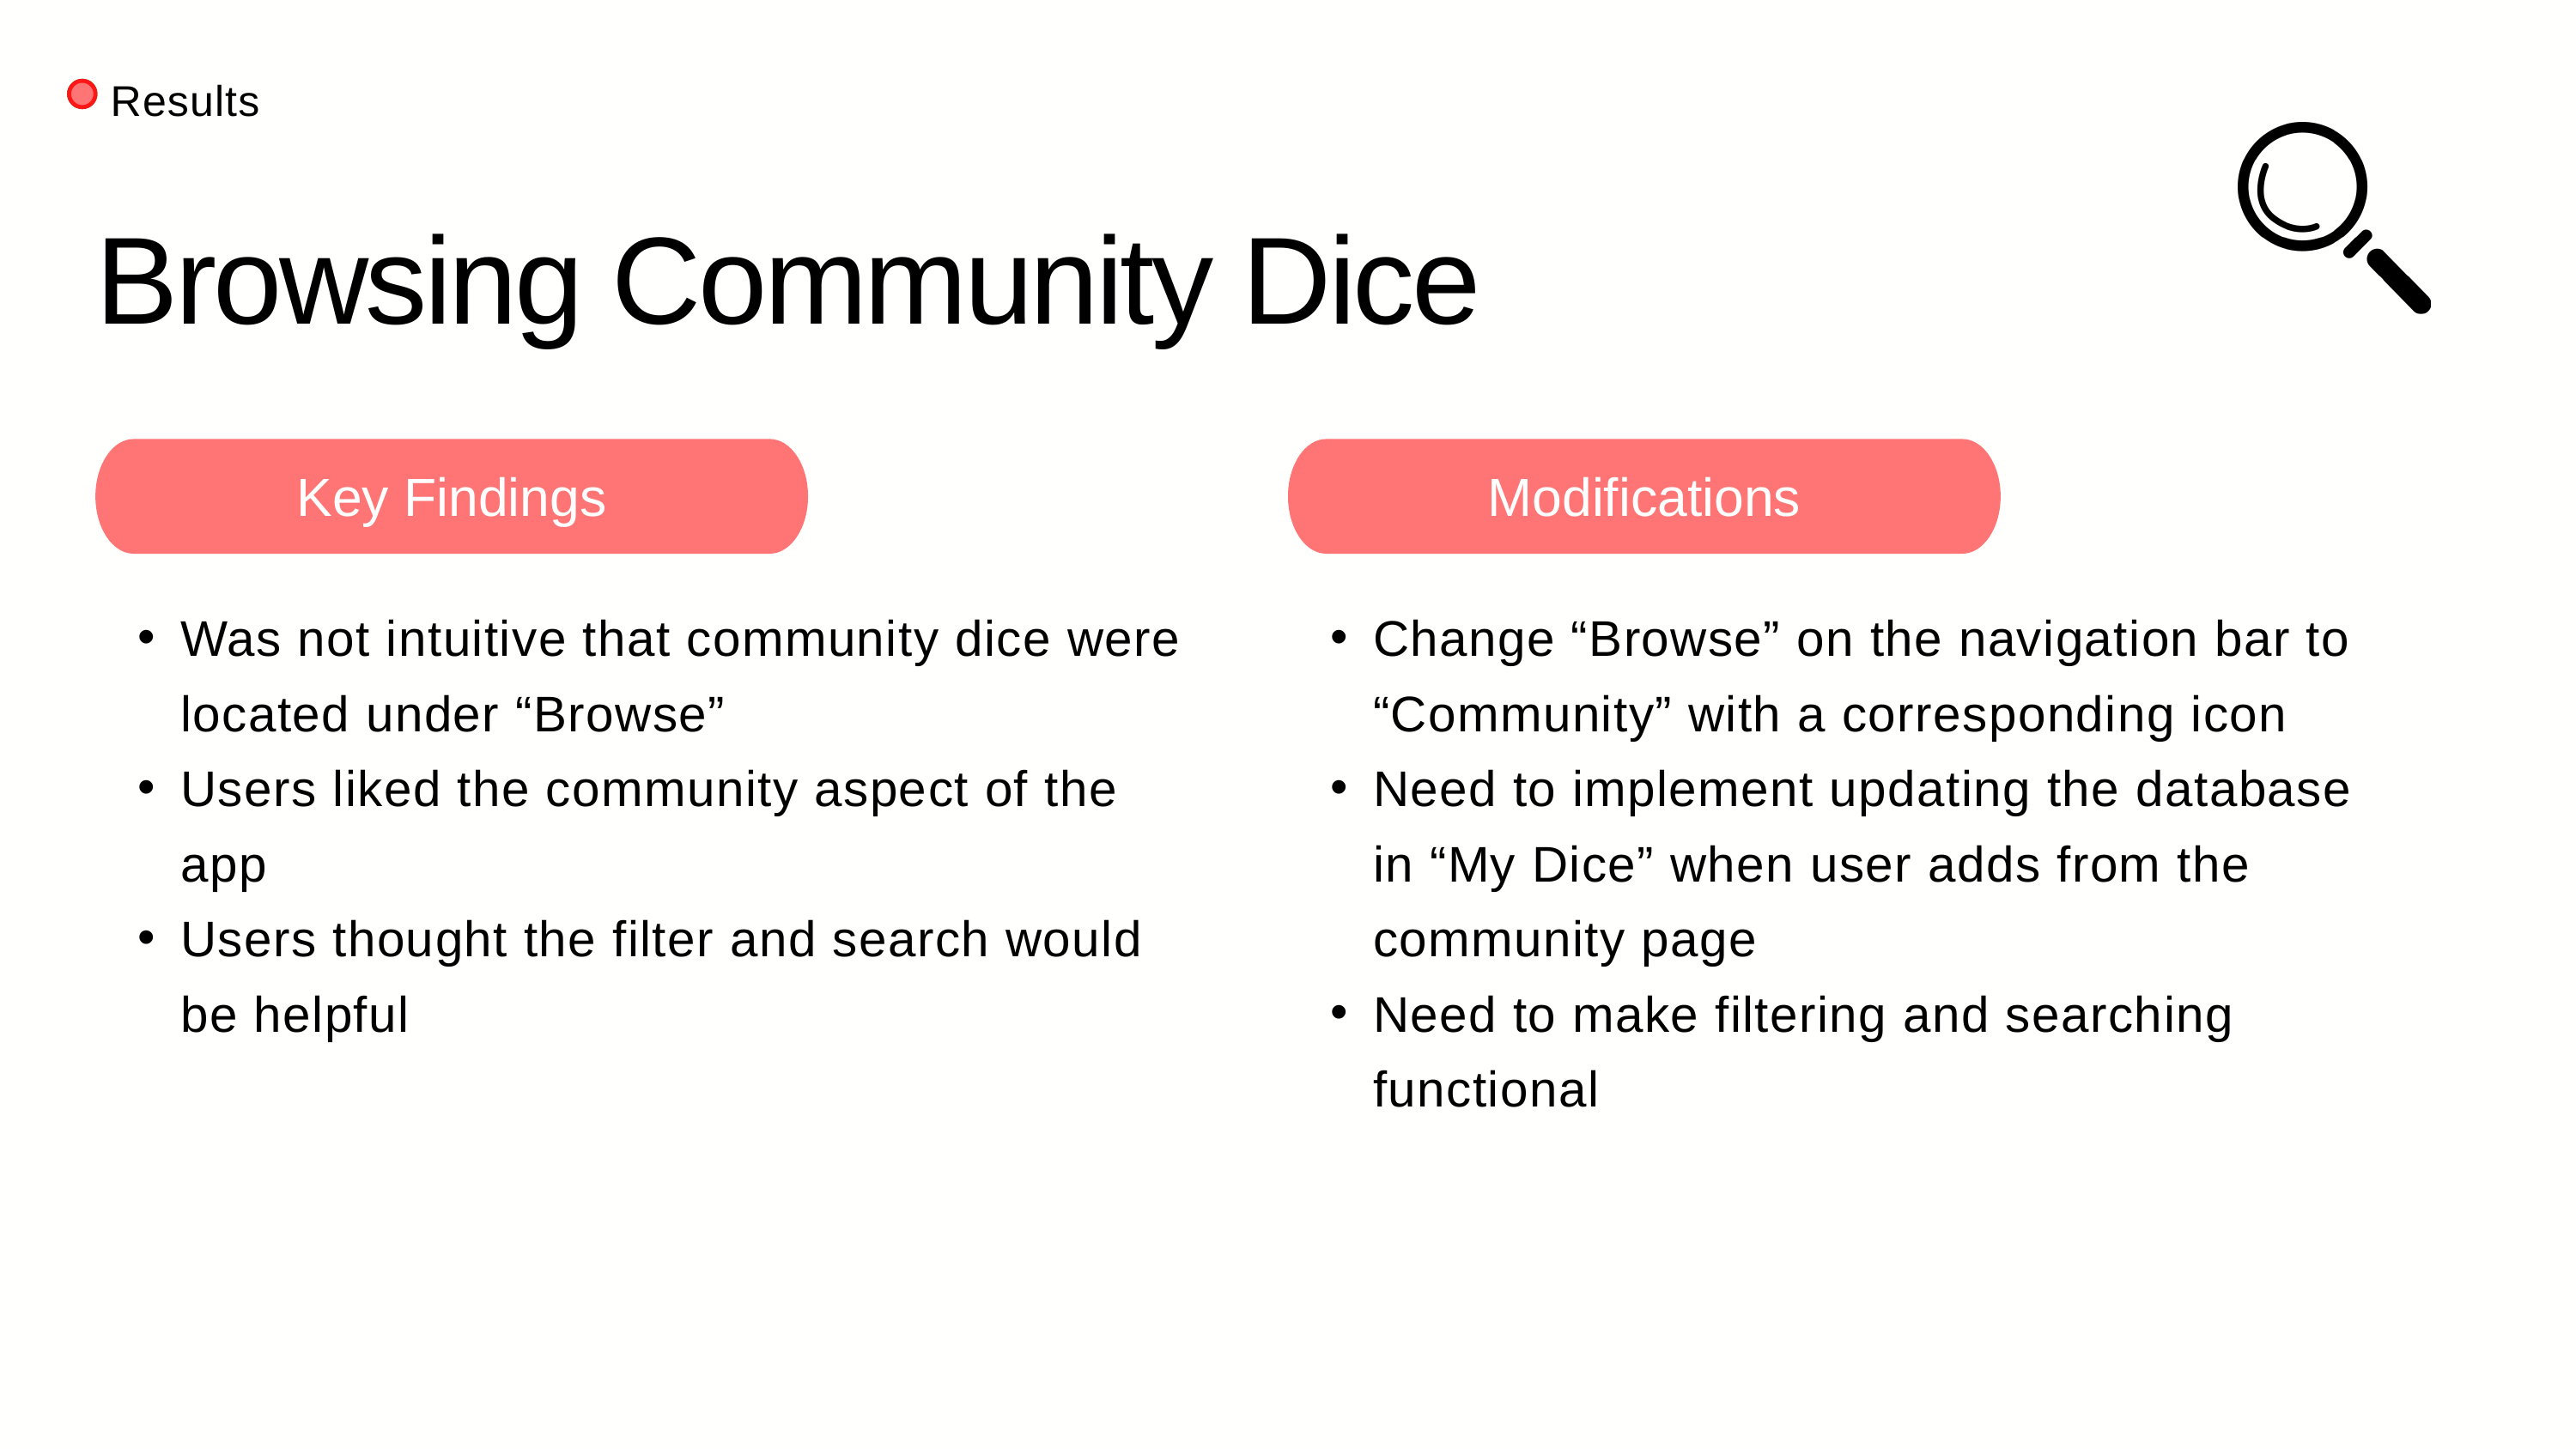

Results

Browsing Community Dice

Key Findings

Modifications
Was not intuitive that community dice were located under “Browse”
Users liked the community aspect of the app
Users thought the filter and search would be helpful
Change “Browse” on the navigation bar to “Community” with a corresponding icon
Need to implement updating the database in “My Dice” when user adds from the community page
Need to make filtering and searching functional